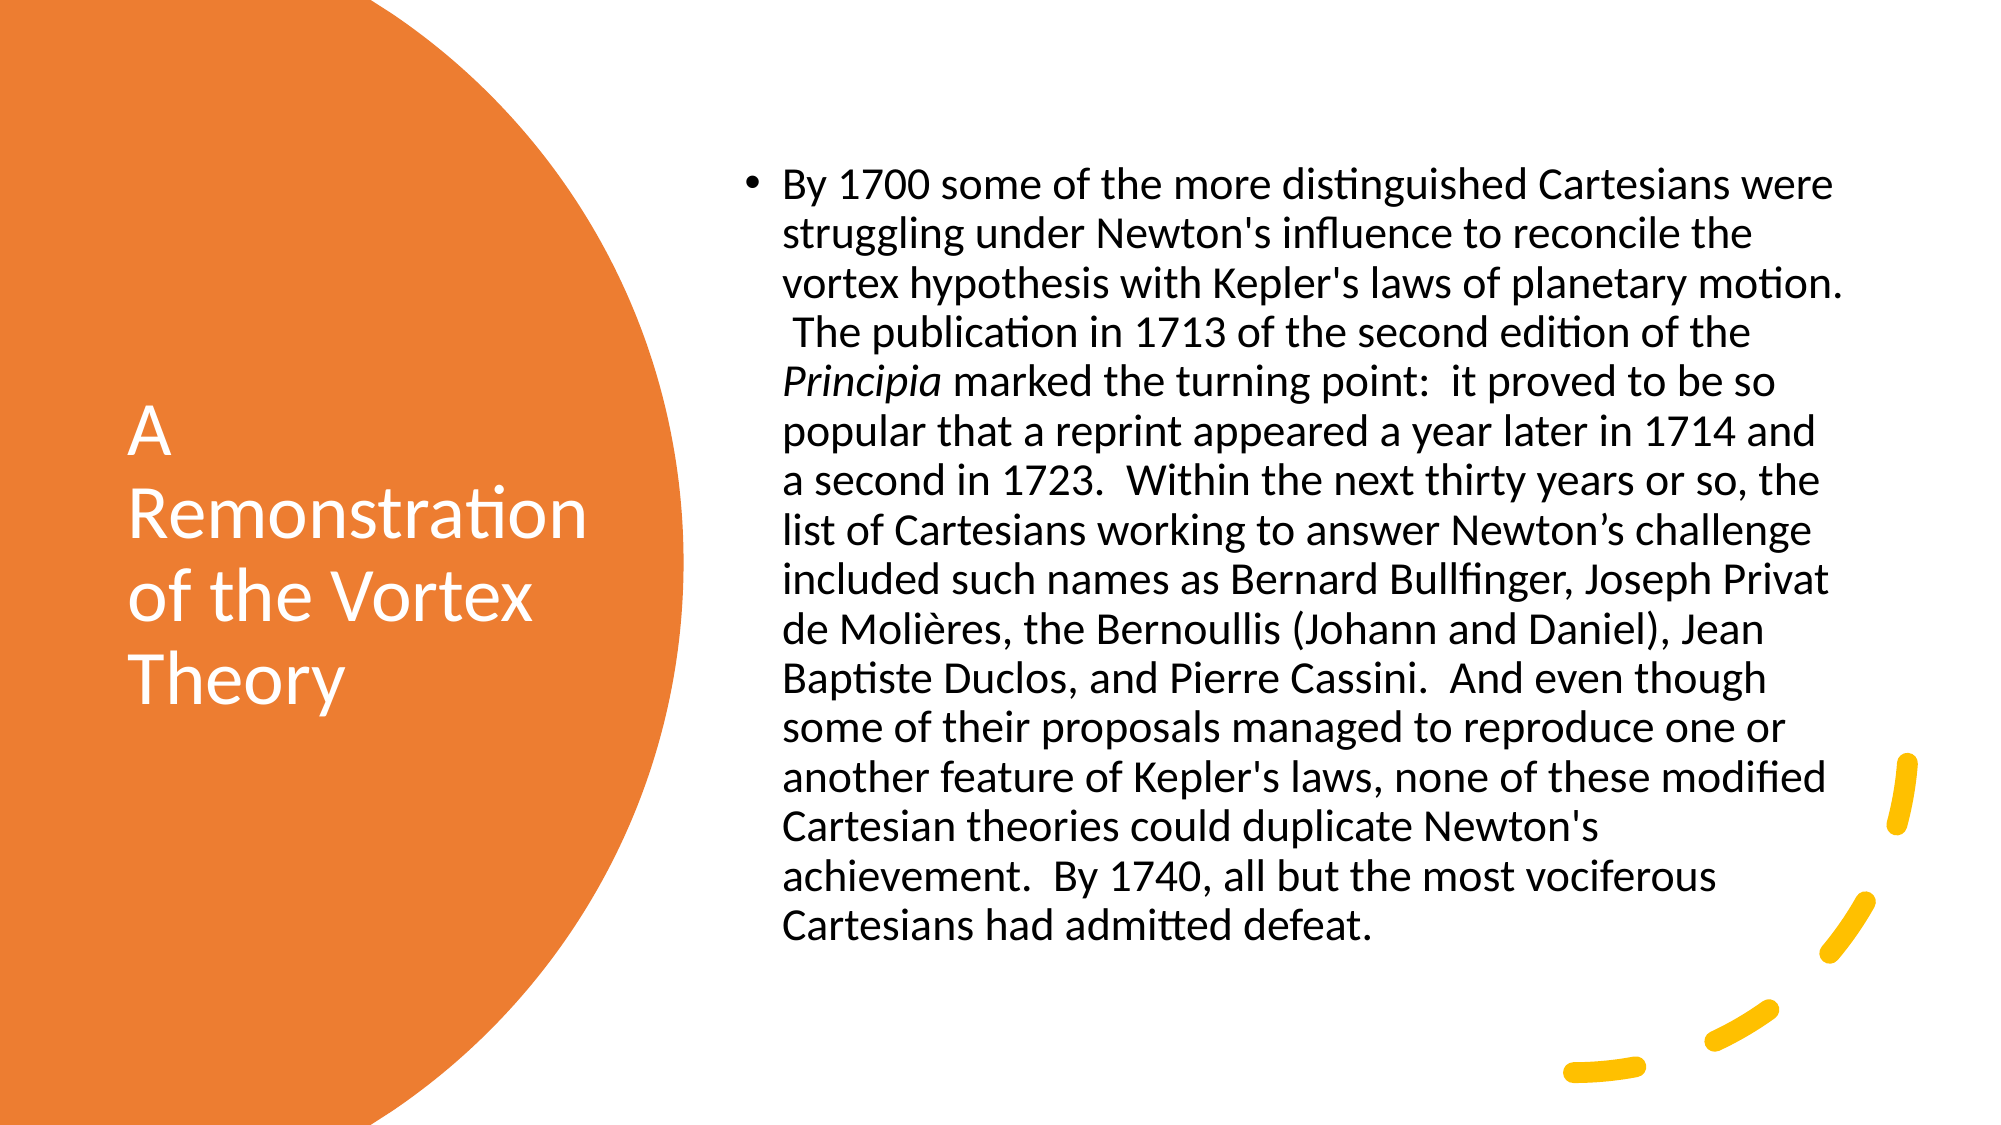

By 1700 some of the more distinguished Cartesians were struggling under Newton's influence to reconcile the vortex hypothesis with Kepler's laws of planetary motion.  The publication in 1713 of the second edition of the Principia marked the turning point:  it proved to be so popular that a reprint appeared a year later in 1714 and a second in 1723.  Within the next thirty years or so, the list of Cartesians working to answer Newton’s challenge included such names as Bernard Bullfinger, Joseph Privat de Molières, the Bernoullis (Johann and Daniel), Jean Baptiste Duclos, and Pierre Cassini.  And even though some of their proposals managed to reproduce one or another feature of Kepler's laws, none of these modified Cartesian theories could duplicate Newton's achievement.  By 1740, all but the most vociferous Cartesians had admitted defeat.
# A Remonstration of the Vortex Theory